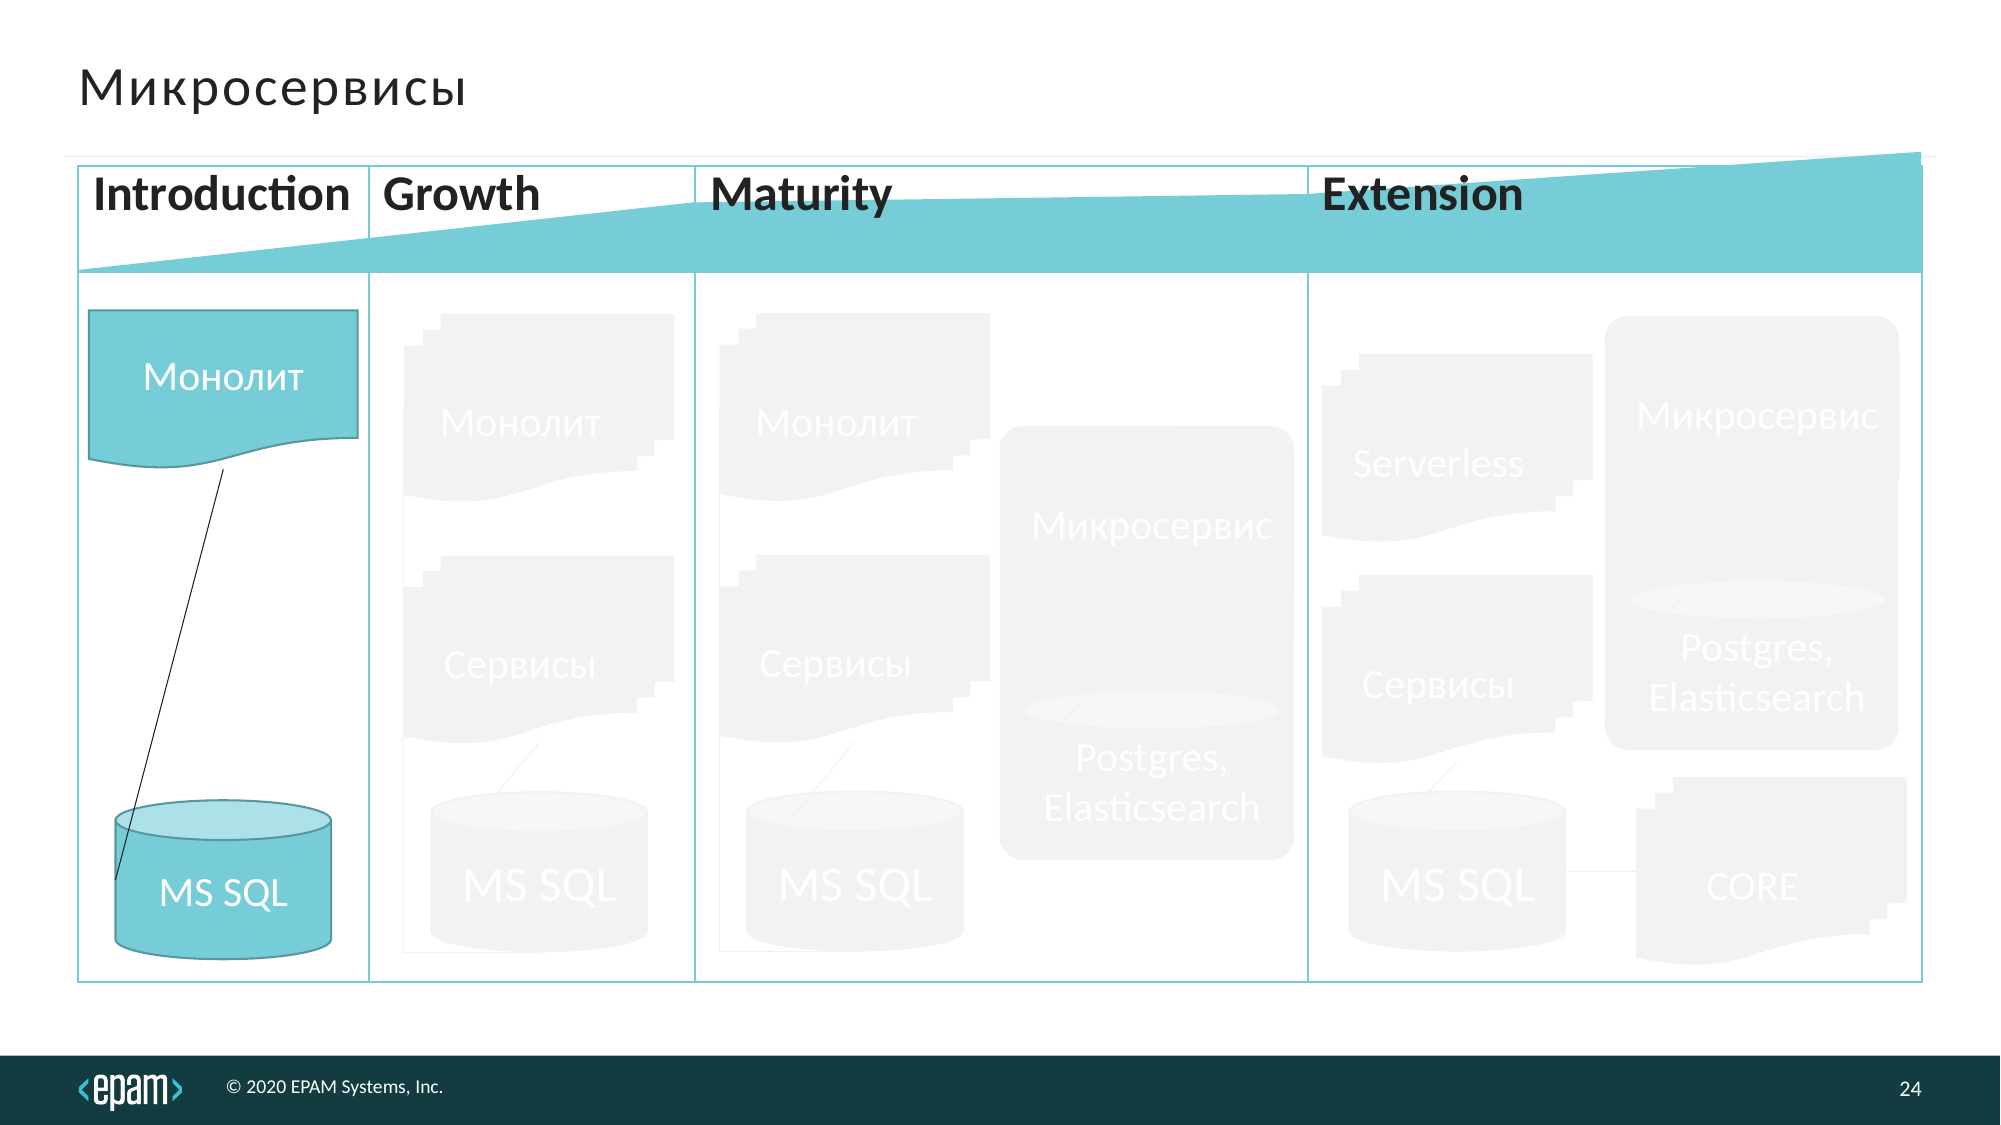

# Микросервисы

### Chart:

| Category |     |
|---|---|
| Introduction | 0.0 |
| Grow | 4.0 |
| Maturity | 4.5 |
| Extension | 7.0 |
| Introduction | Growth | Maturity | Extension |
| --- | --- | --- | --- |
|  |  |  |  |
Монолит
Монолит
Монолит
Микросервис
Serverless

Микросервис

Сервисы
Сервисы
Сервисы
Postgres, Elasticsearch
Postgres, Elasticsearch
CORE
MS SQL
MS SQL
MS SQL
MS SQL
24